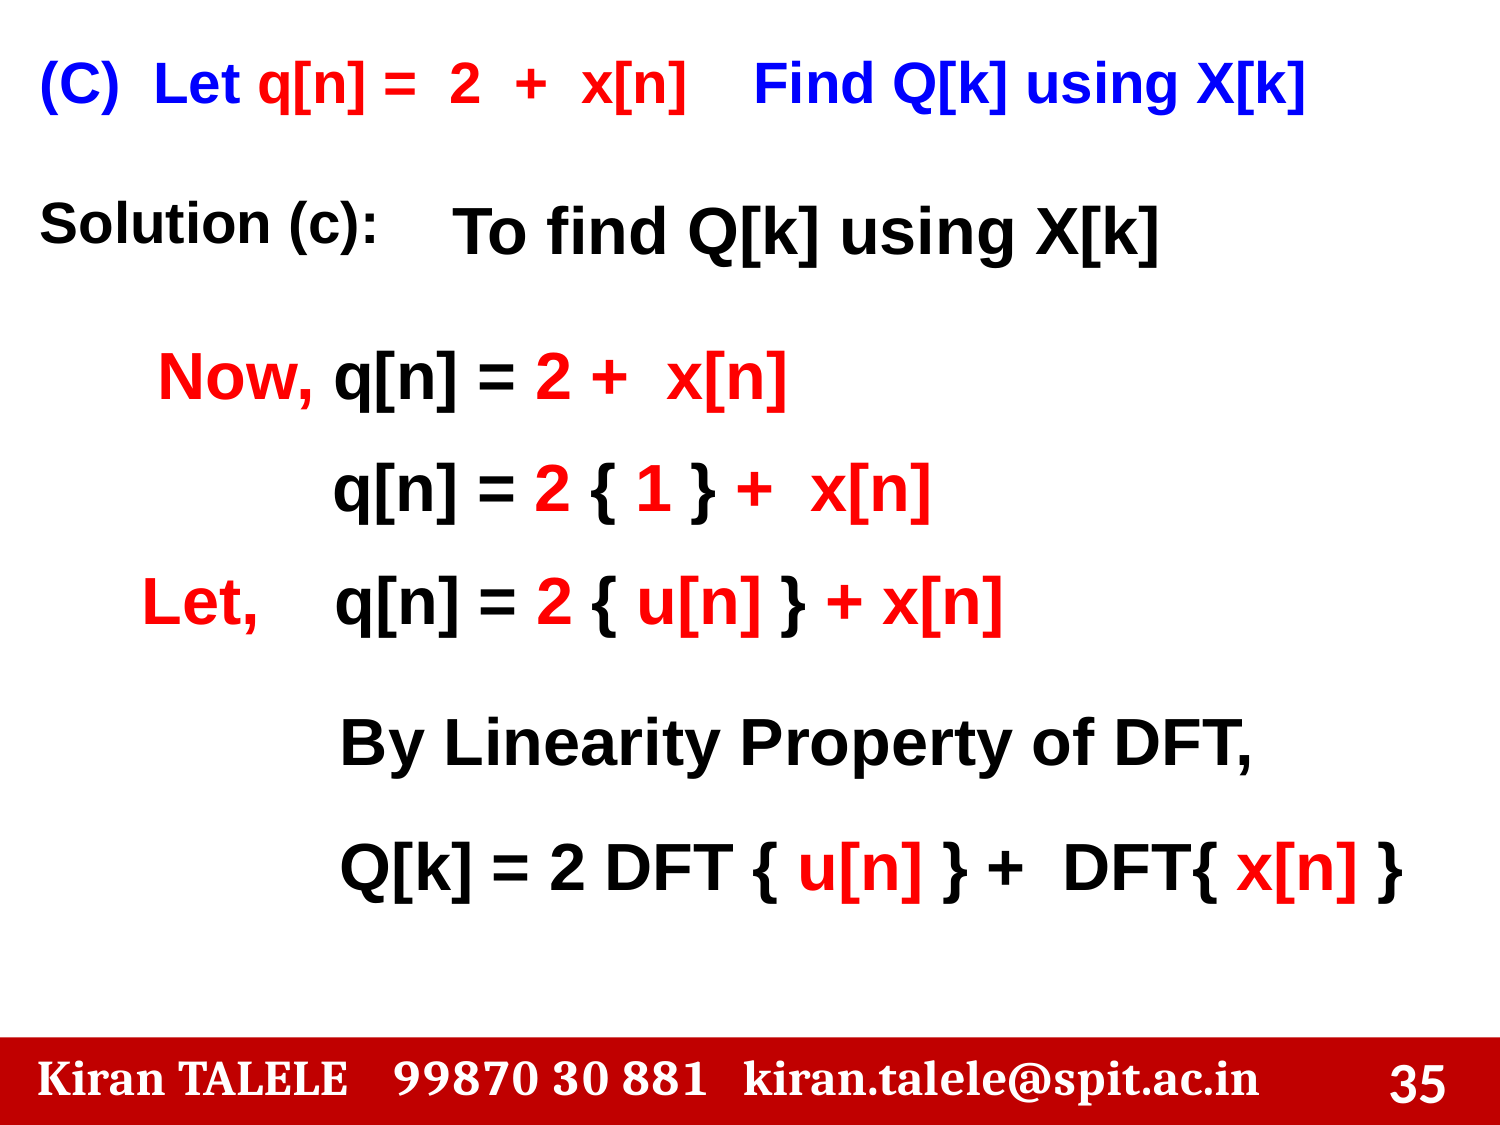

(C)  Let q[n] =  2  +  x[n]    Find Q[k] using X[k]

Solution (c):

  To find Q[k] using X[k]
           Now, q[n] = 2 +  x[n]
           q[n] = 2 { 1 } +  x[n]
Let,    q[n] = 2 { u[n] } + x[n]
By Linearity Property of DFT,
Q[k] = 2 DFT { u[n] } +  DFT{ x[n] }
35
  Kiran TALELE    99870 30 881   kiran.talele@spit.ac.in
35